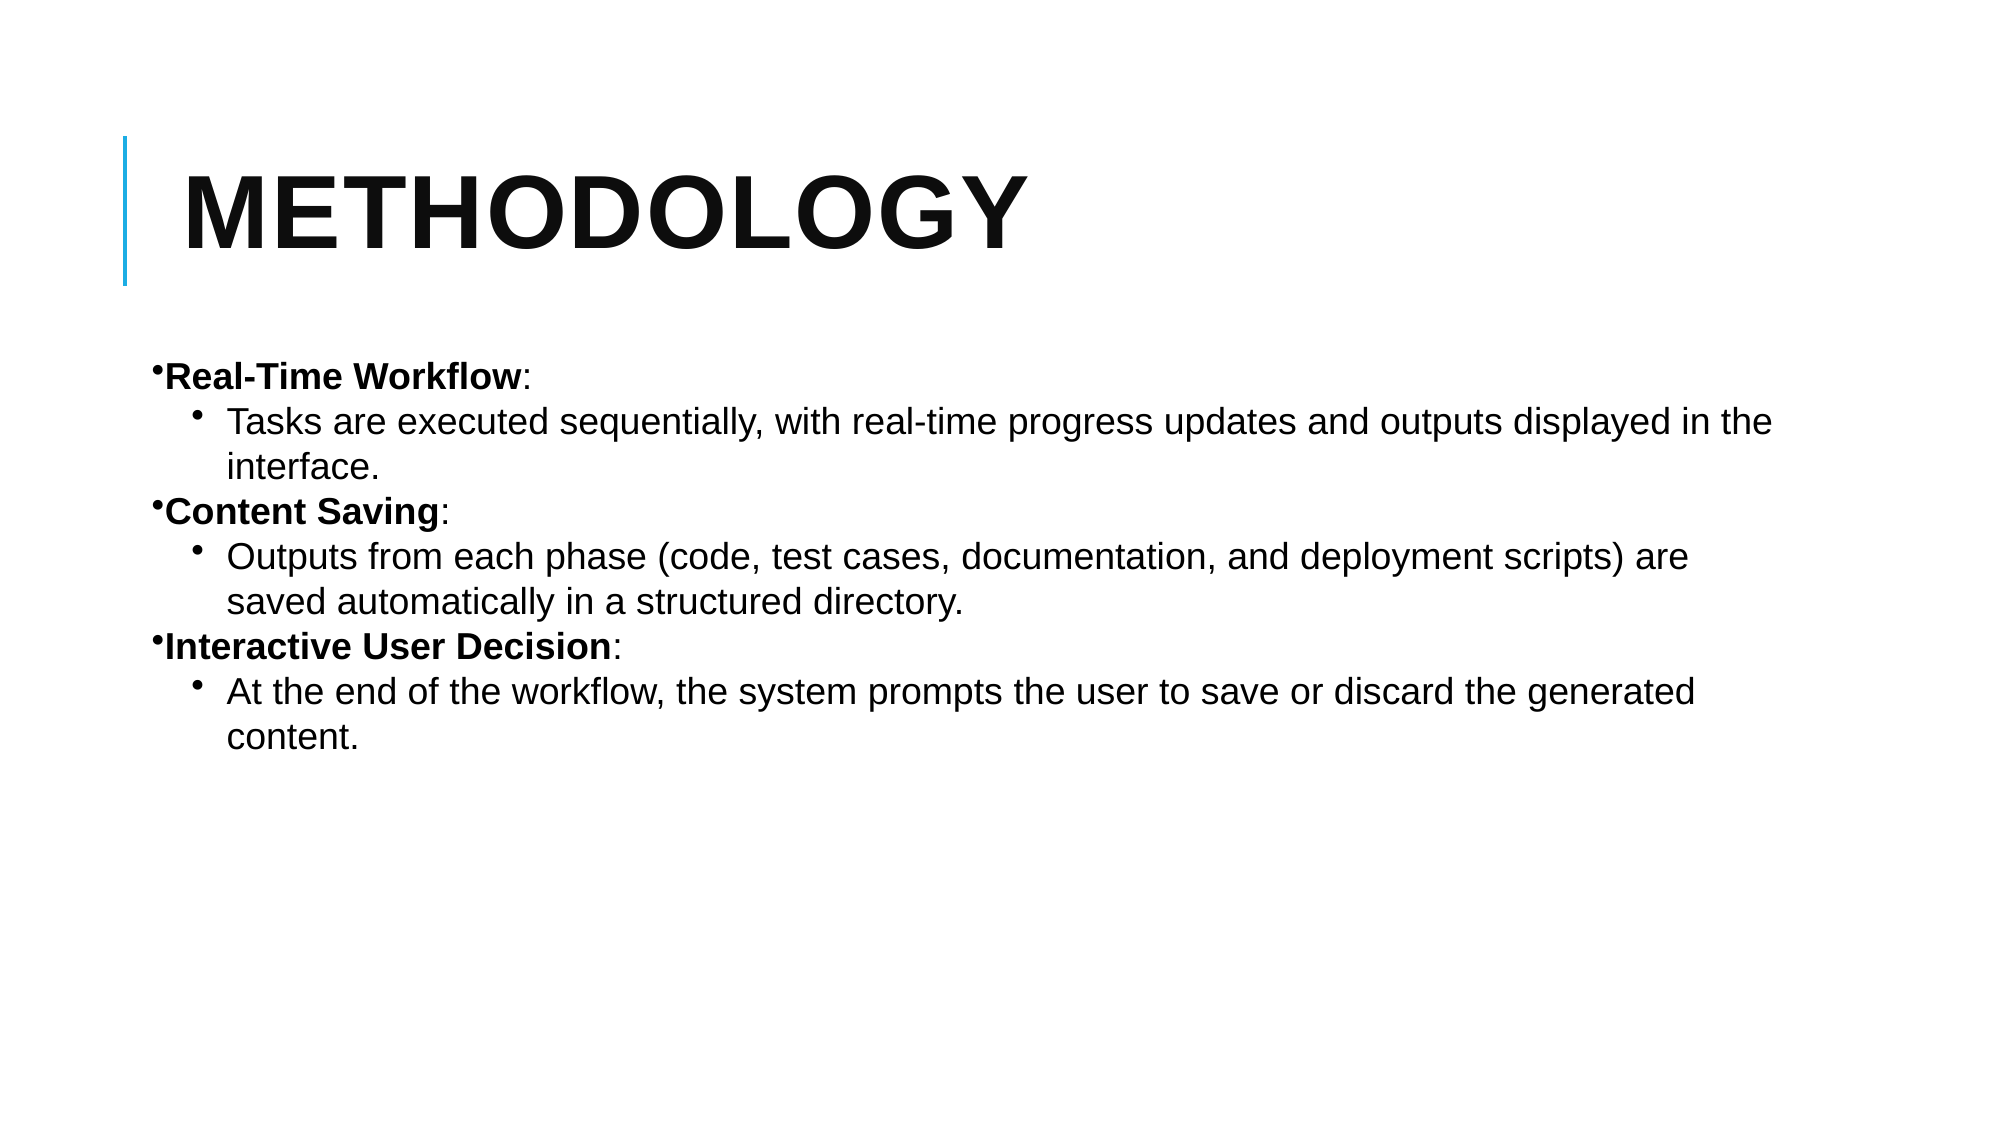

# Methodology
Real-Time Workflow:
Tasks are executed sequentially, with real-time progress updates and outputs displayed in the interface.
Content Saving:
Outputs from each phase (code, test cases, documentation, and deployment scripts) are saved automatically in a structured directory.
Interactive User Decision:
At the end of the workflow, the system prompts the user to save or discard the generated content.